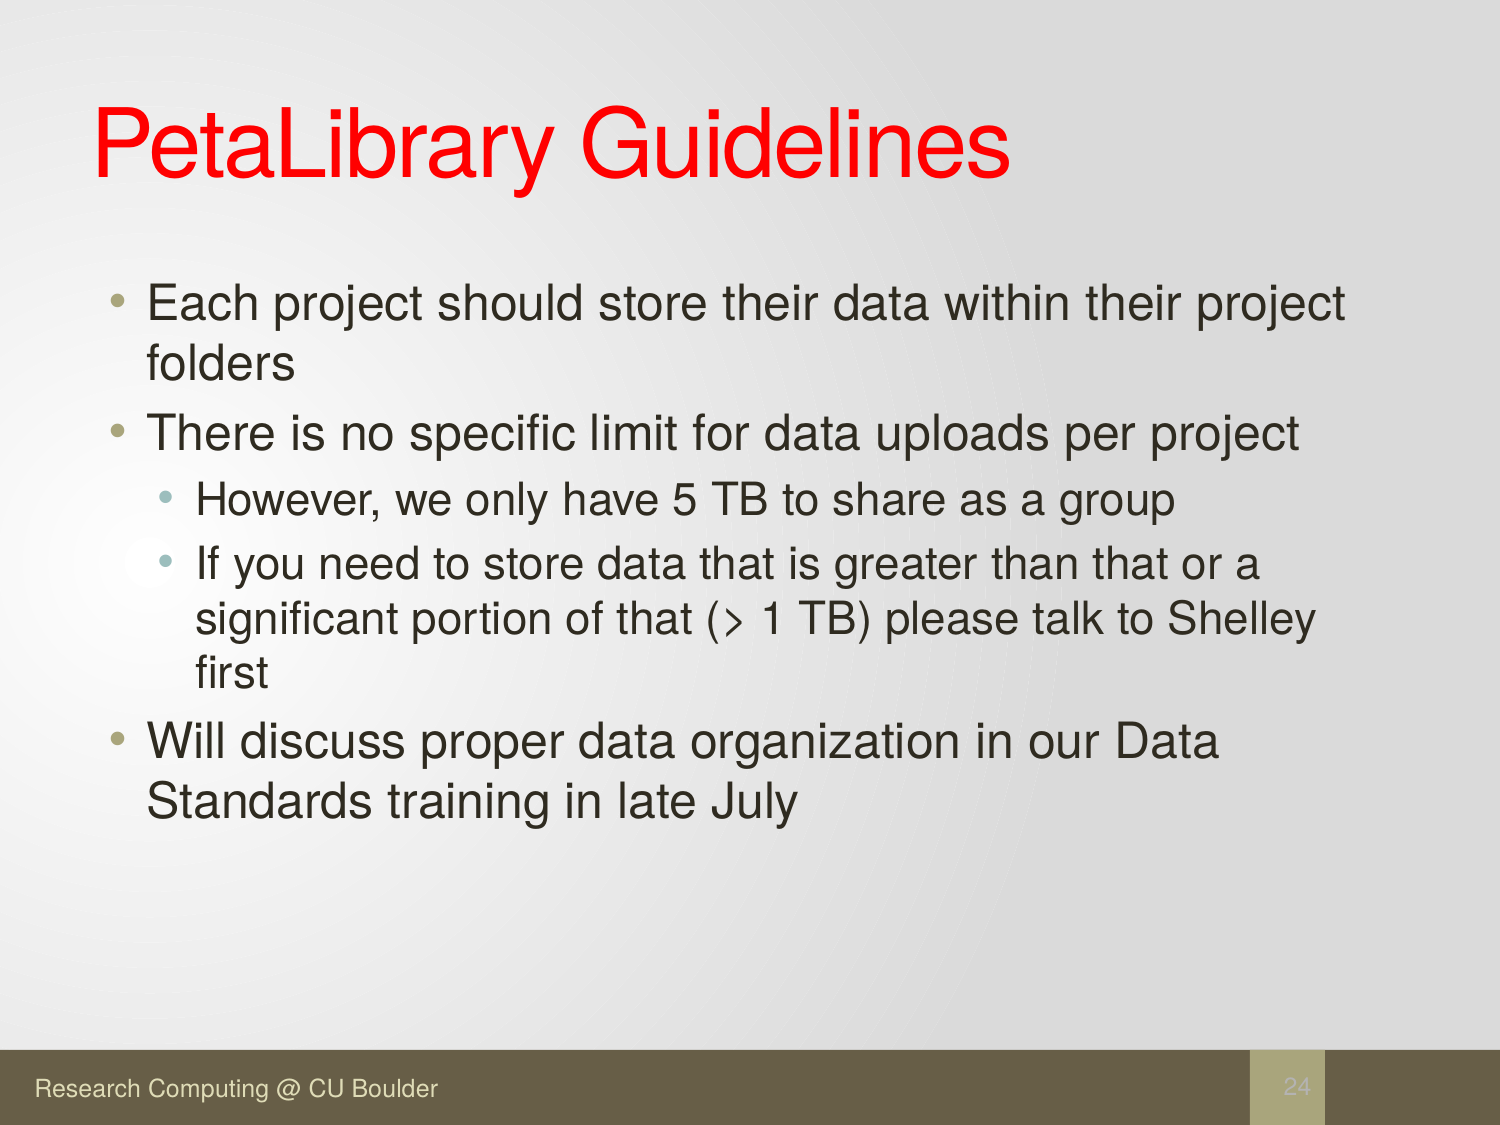

# PetaLibrary Guidelines
Each project should store their data within their project folders
There is no specific limit for data uploads per project
However, we only have 5 TB to share as a group
If you need to store data that is greater than that or a significant portion of that (> 1 TB) please talk to Shelley first
Will discuss proper data organization in our Data Standards training in late July
24